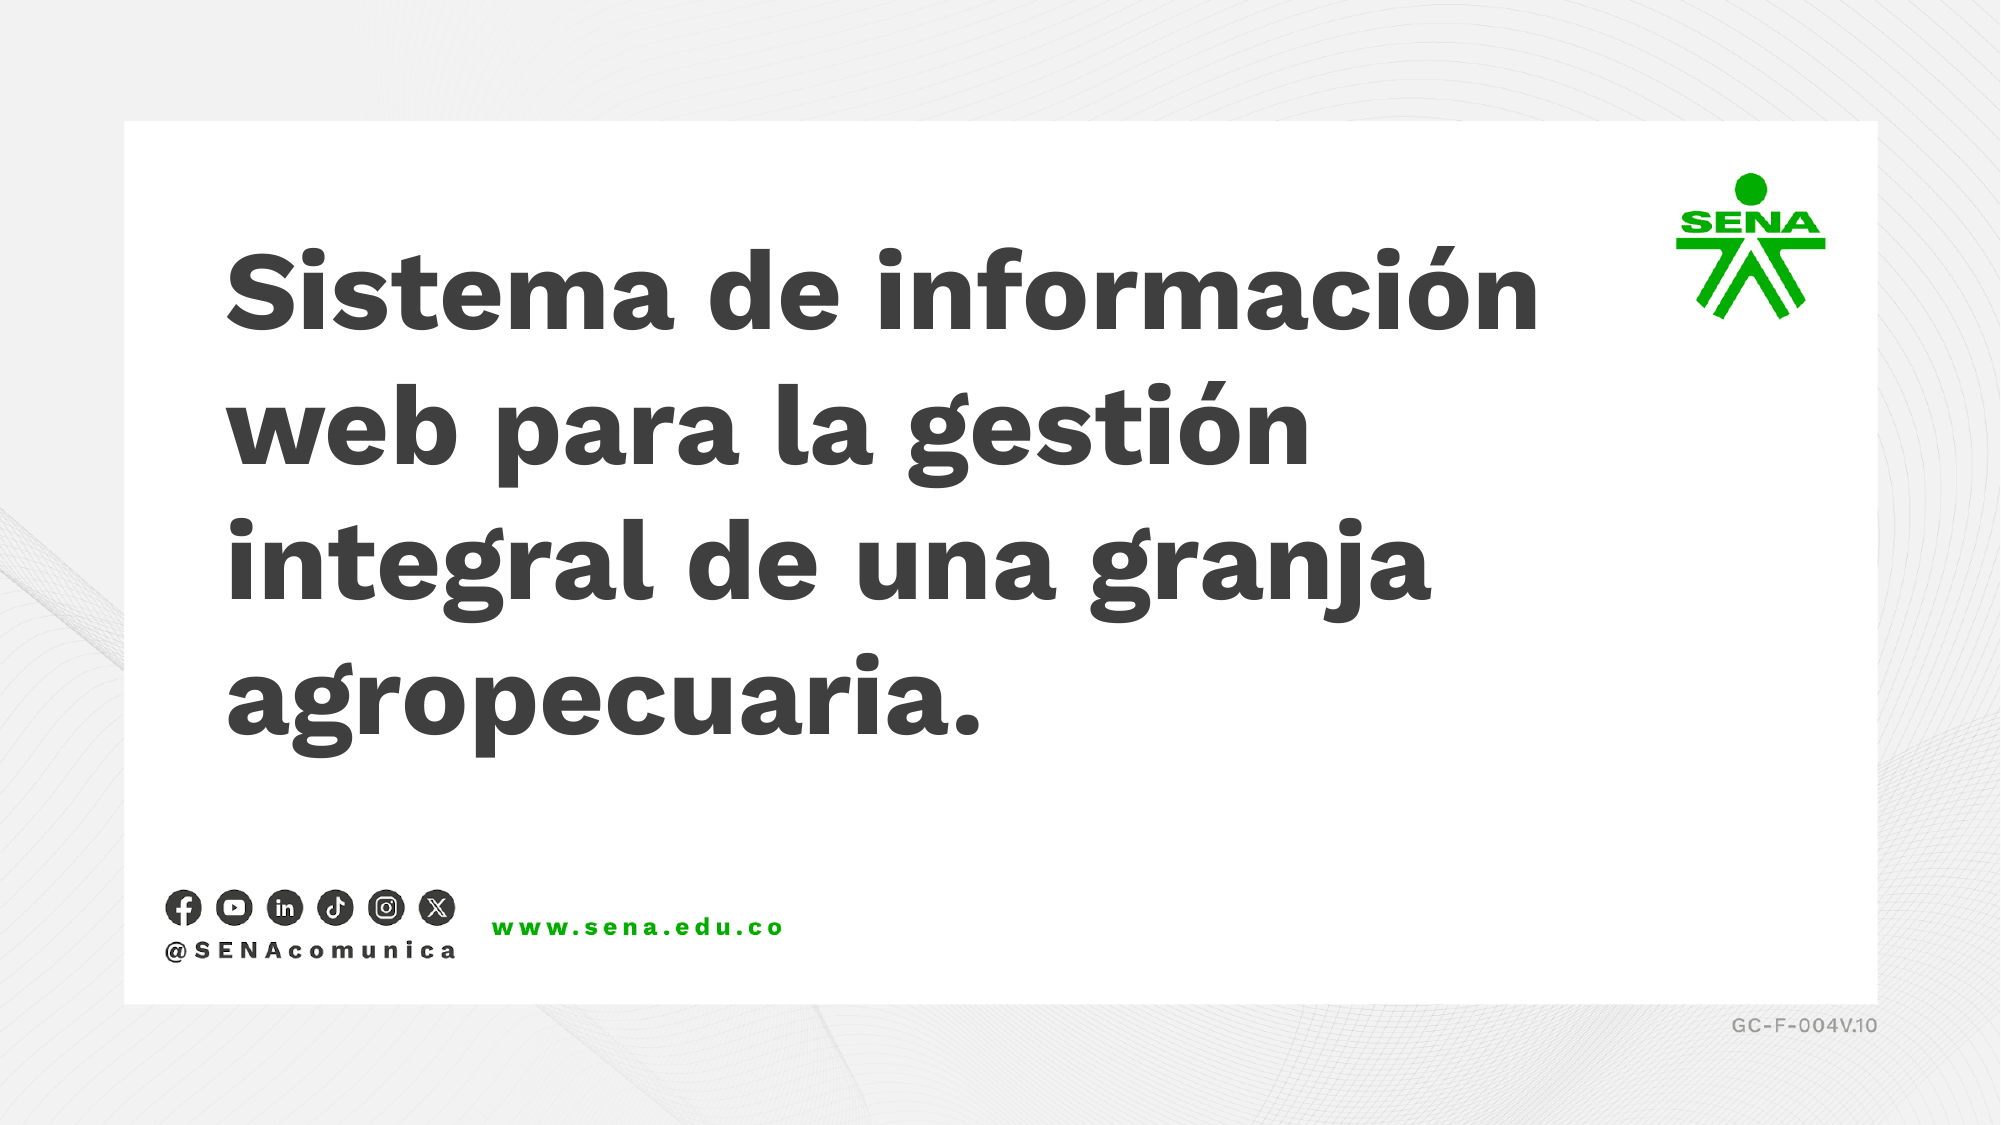

Sistema de información web para la gestión integral de una granja agropecuaria.